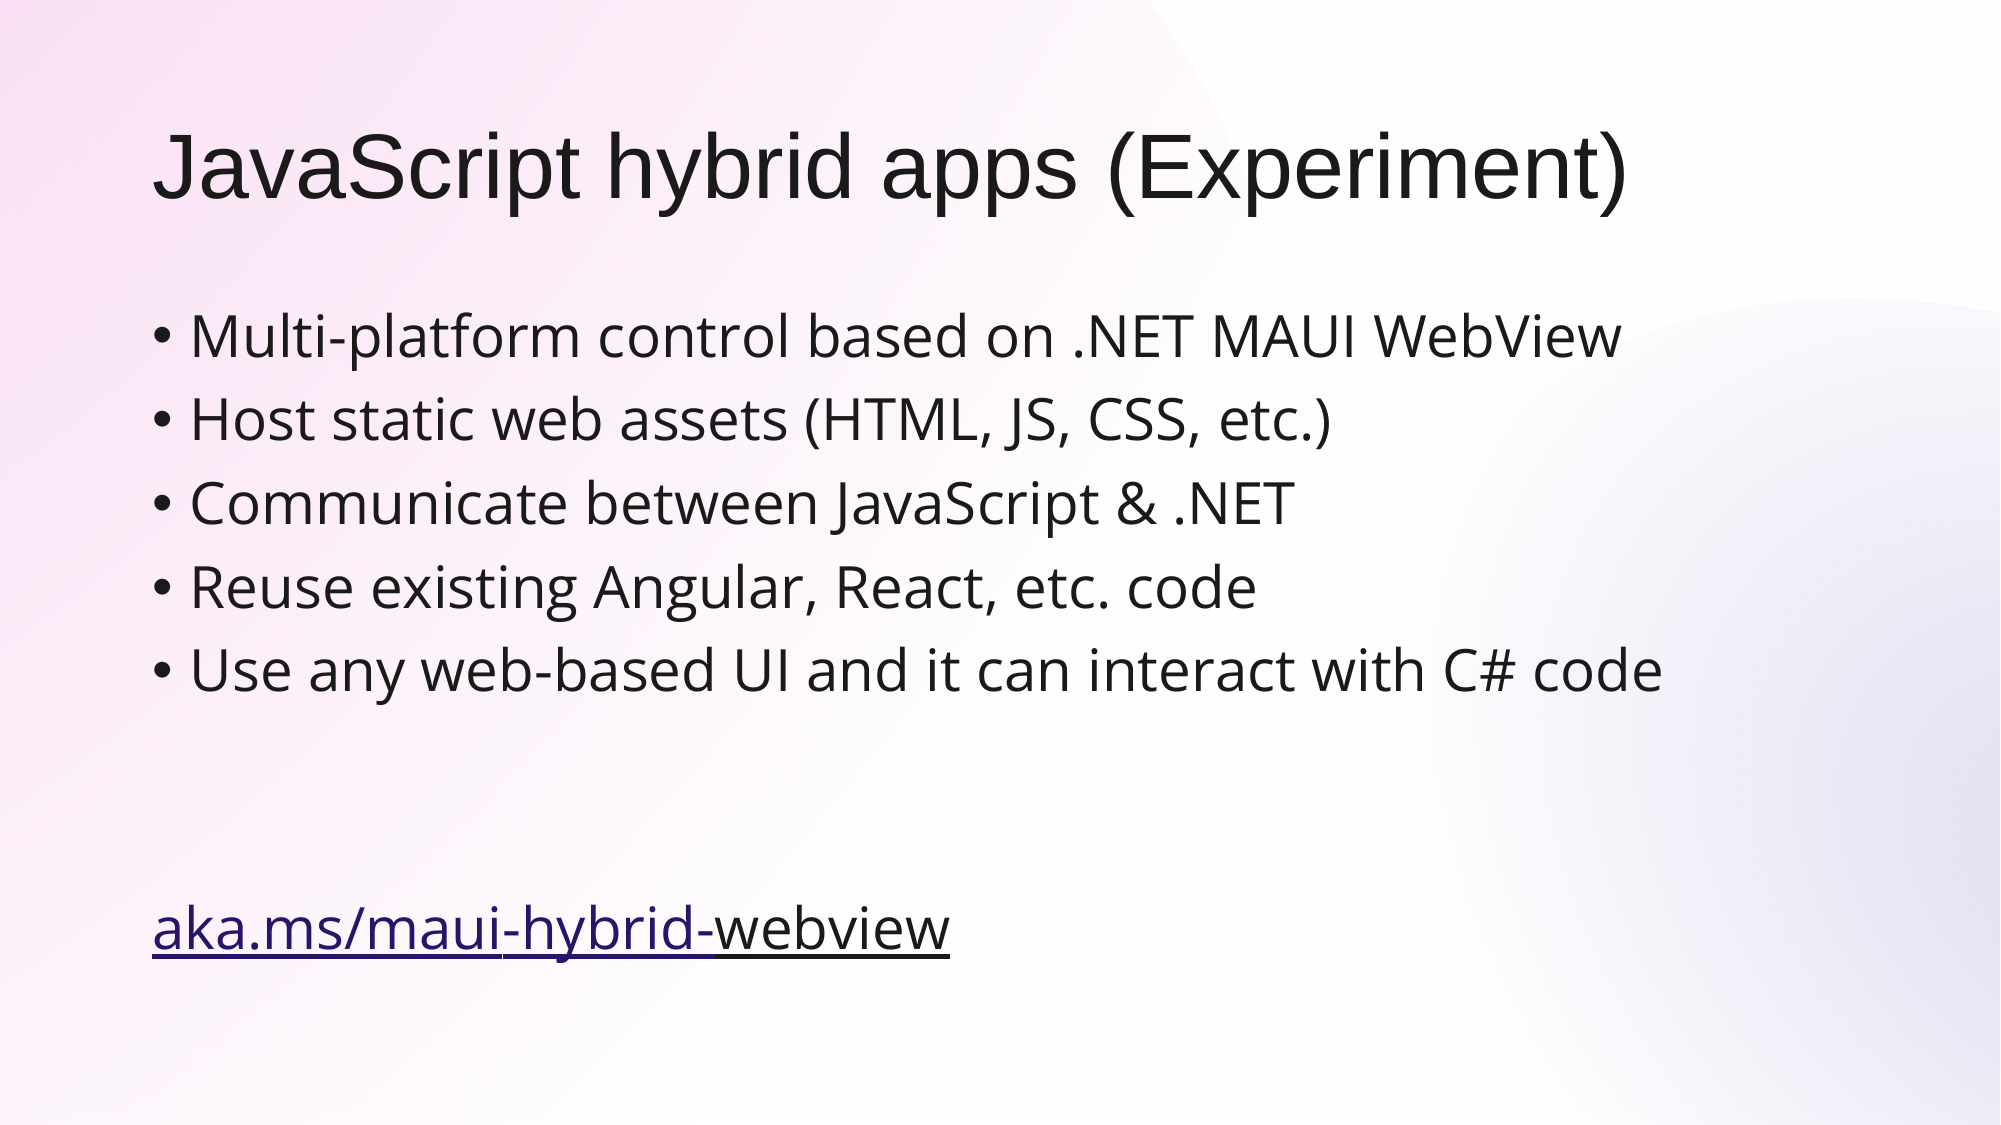

# JavaScript hybrid apps (Experiment)
Multi-platform control based on .NET MAUI WebView
Host static web assets (HTML, JS, CSS, etc.)
Communicate between JavaScript & .NET
Reuse existing Angular, React, etc. code
Use any web-based UI and it can interact with C# code

aka.ms/maui-hybrid-webview